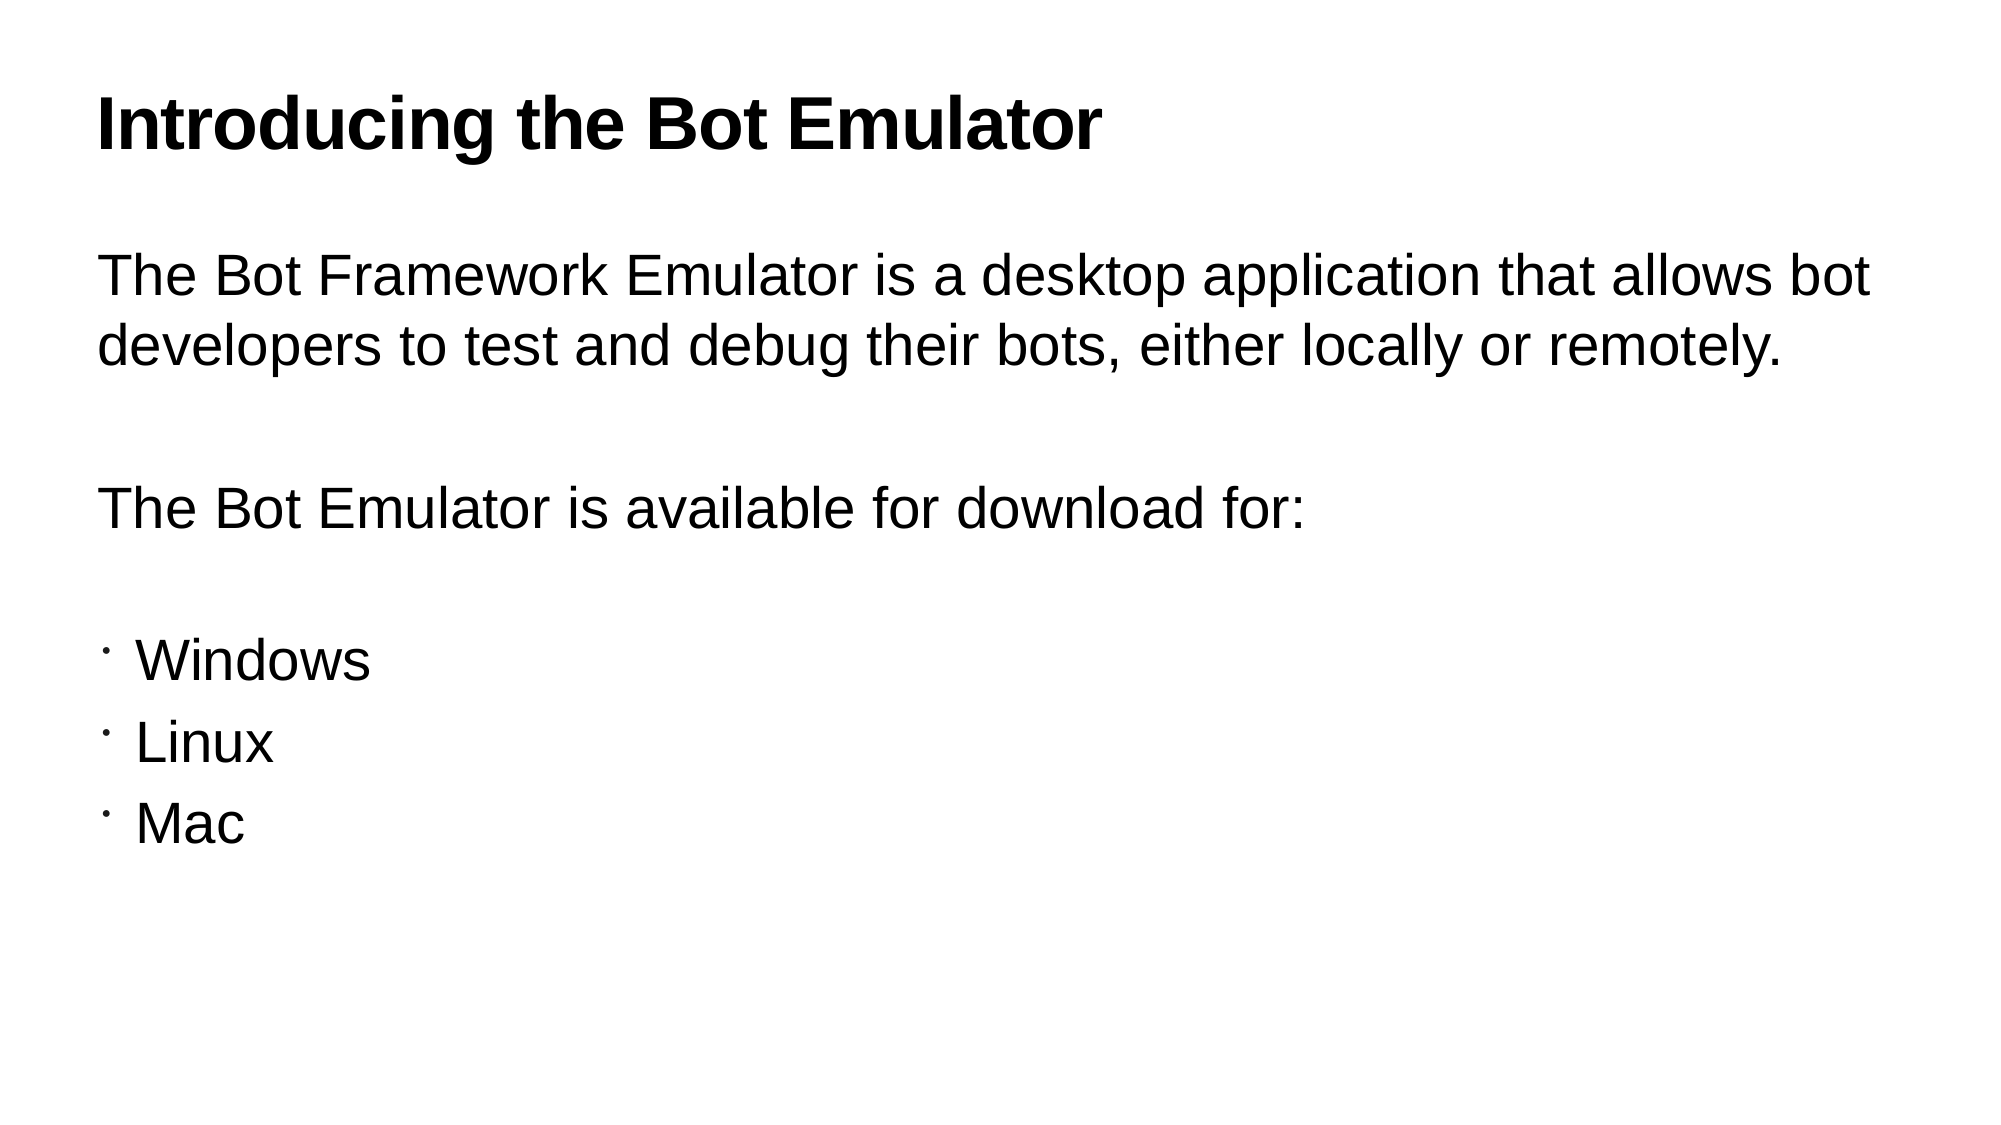

# Introducing the Bot Emulator
The Bot Framework Emulator is a desktop application that allows bot developers to test and debug their bots, either locally or remotely.

The Bot Emulator is available for download for:
Windows
Linux
Mac